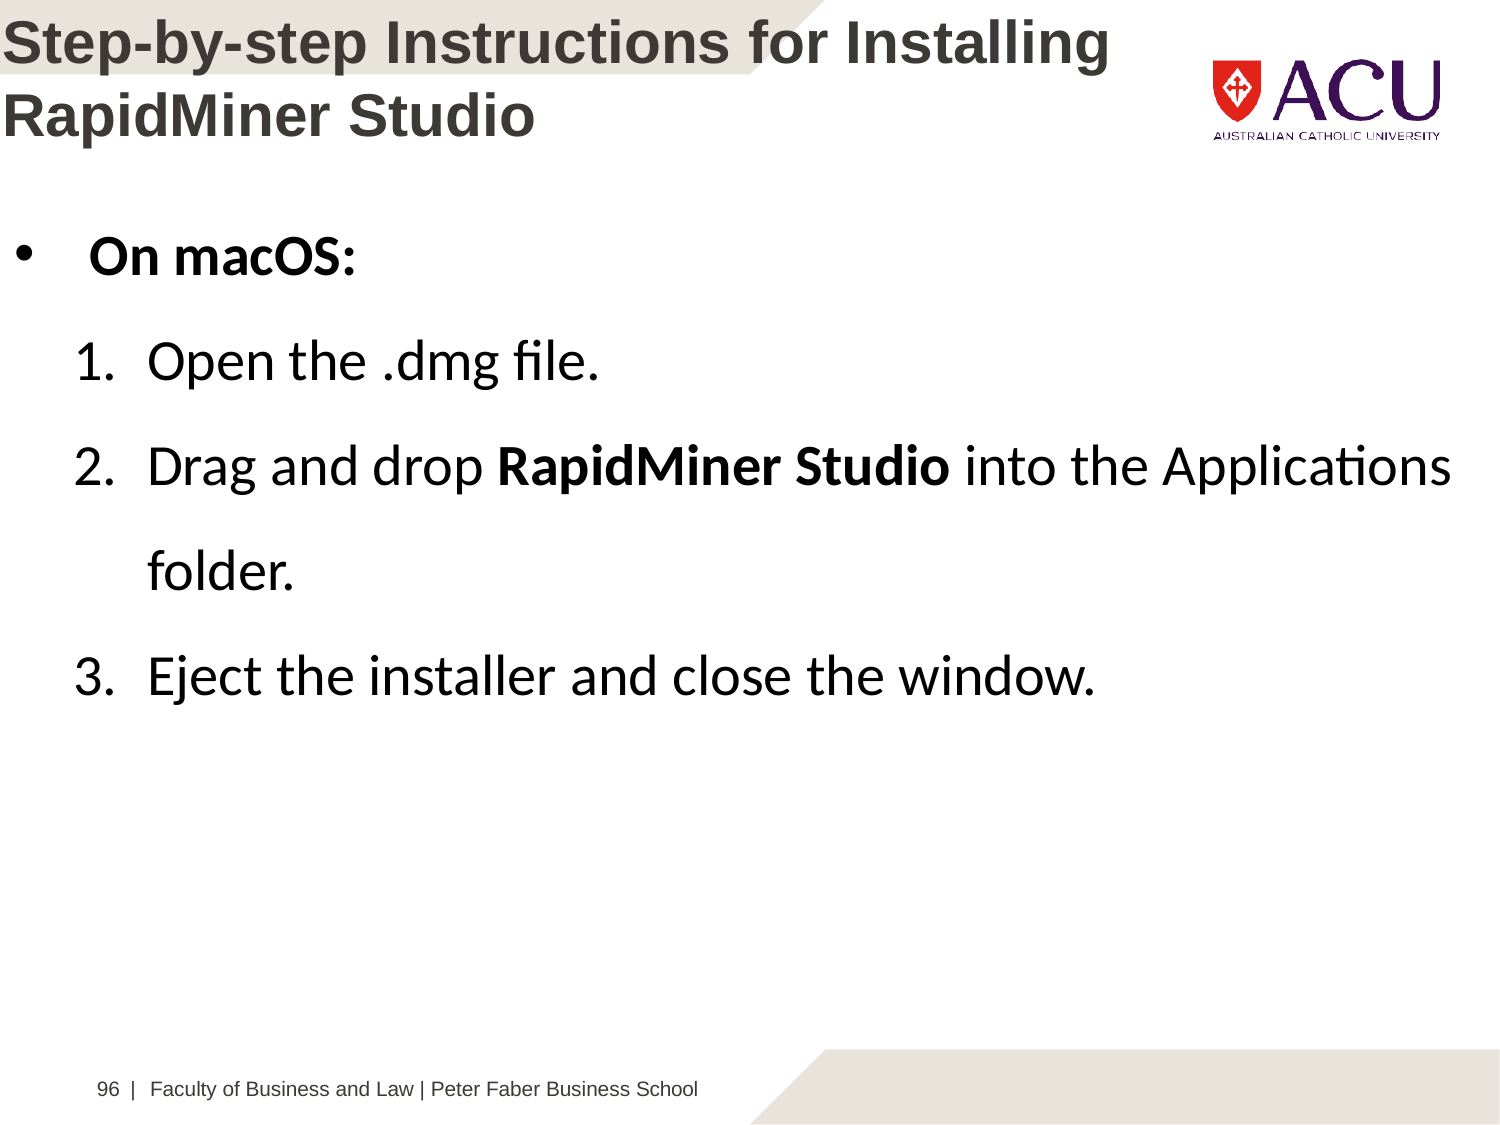

# Step-by-step Instructions for Installing RapidMiner Studio
On macOS:
Open the .dmg file.
Drag and drop RapidMiner Studio into the Applications folder.
Eject the installer and close the window.
96 | Faculty of Business and Law | Peter Faber Business School